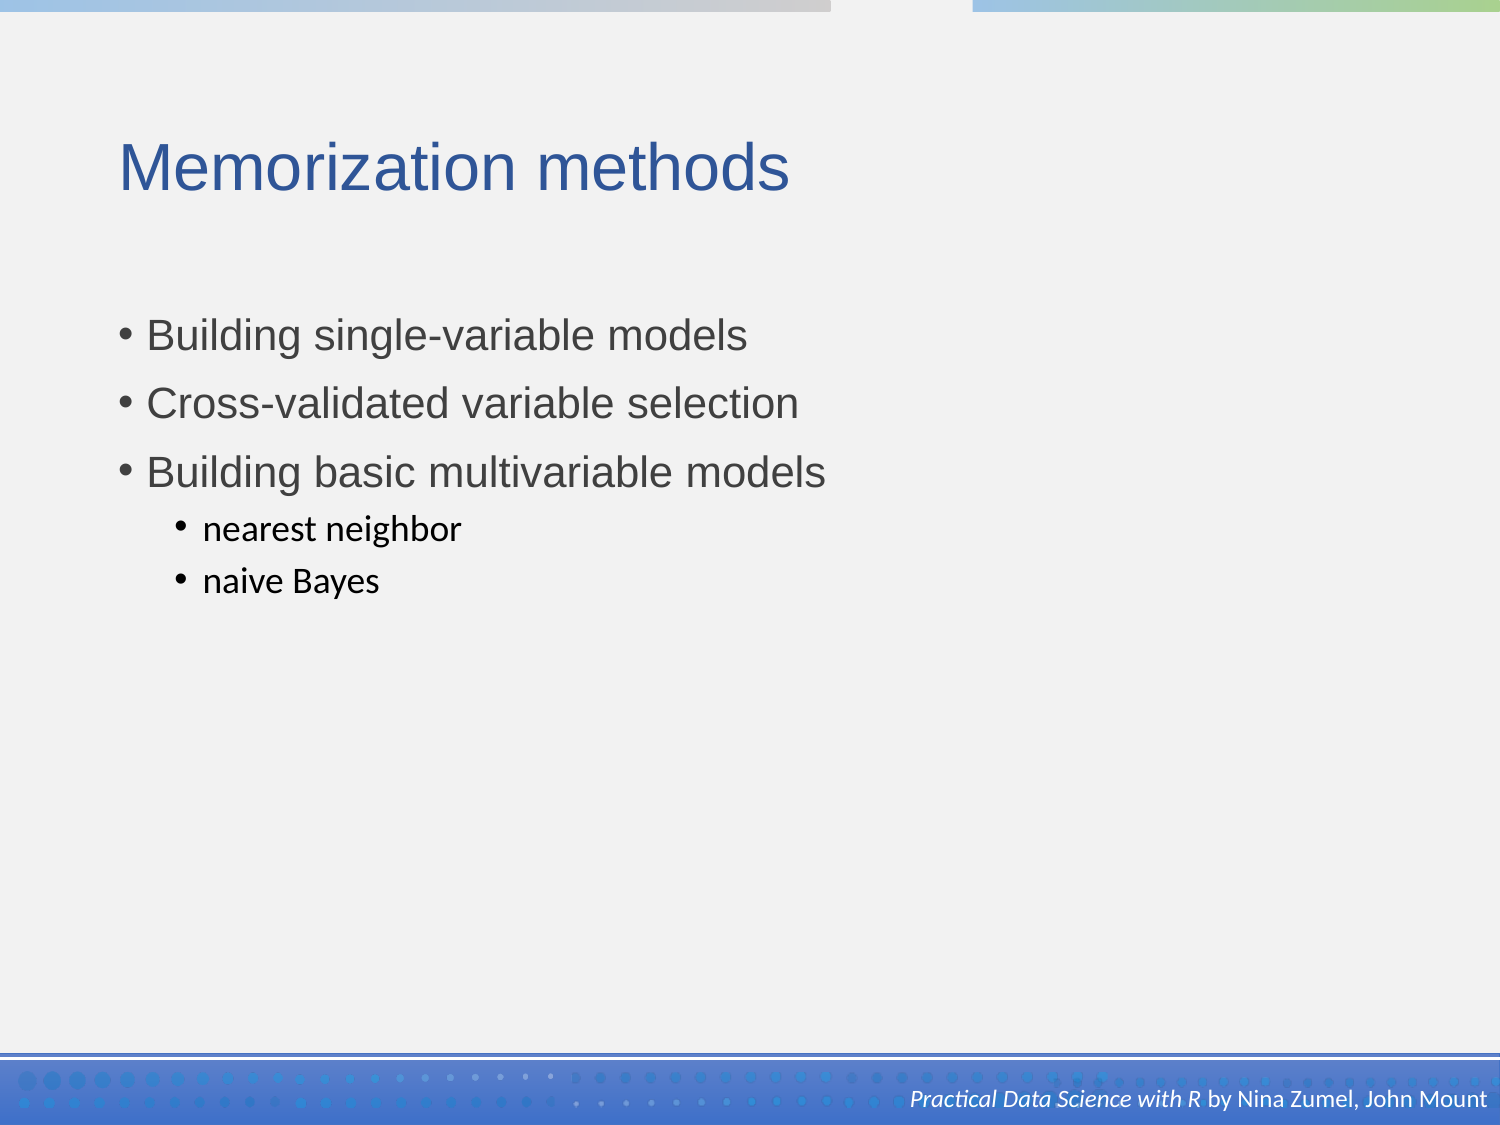

# Memorization methods
Building single-variable models
Cross-validated variable selection
Building basic multivariable models
nearest neighbor
naive Bayes
Practical Data Science with R by Nina Zumel, John Mount